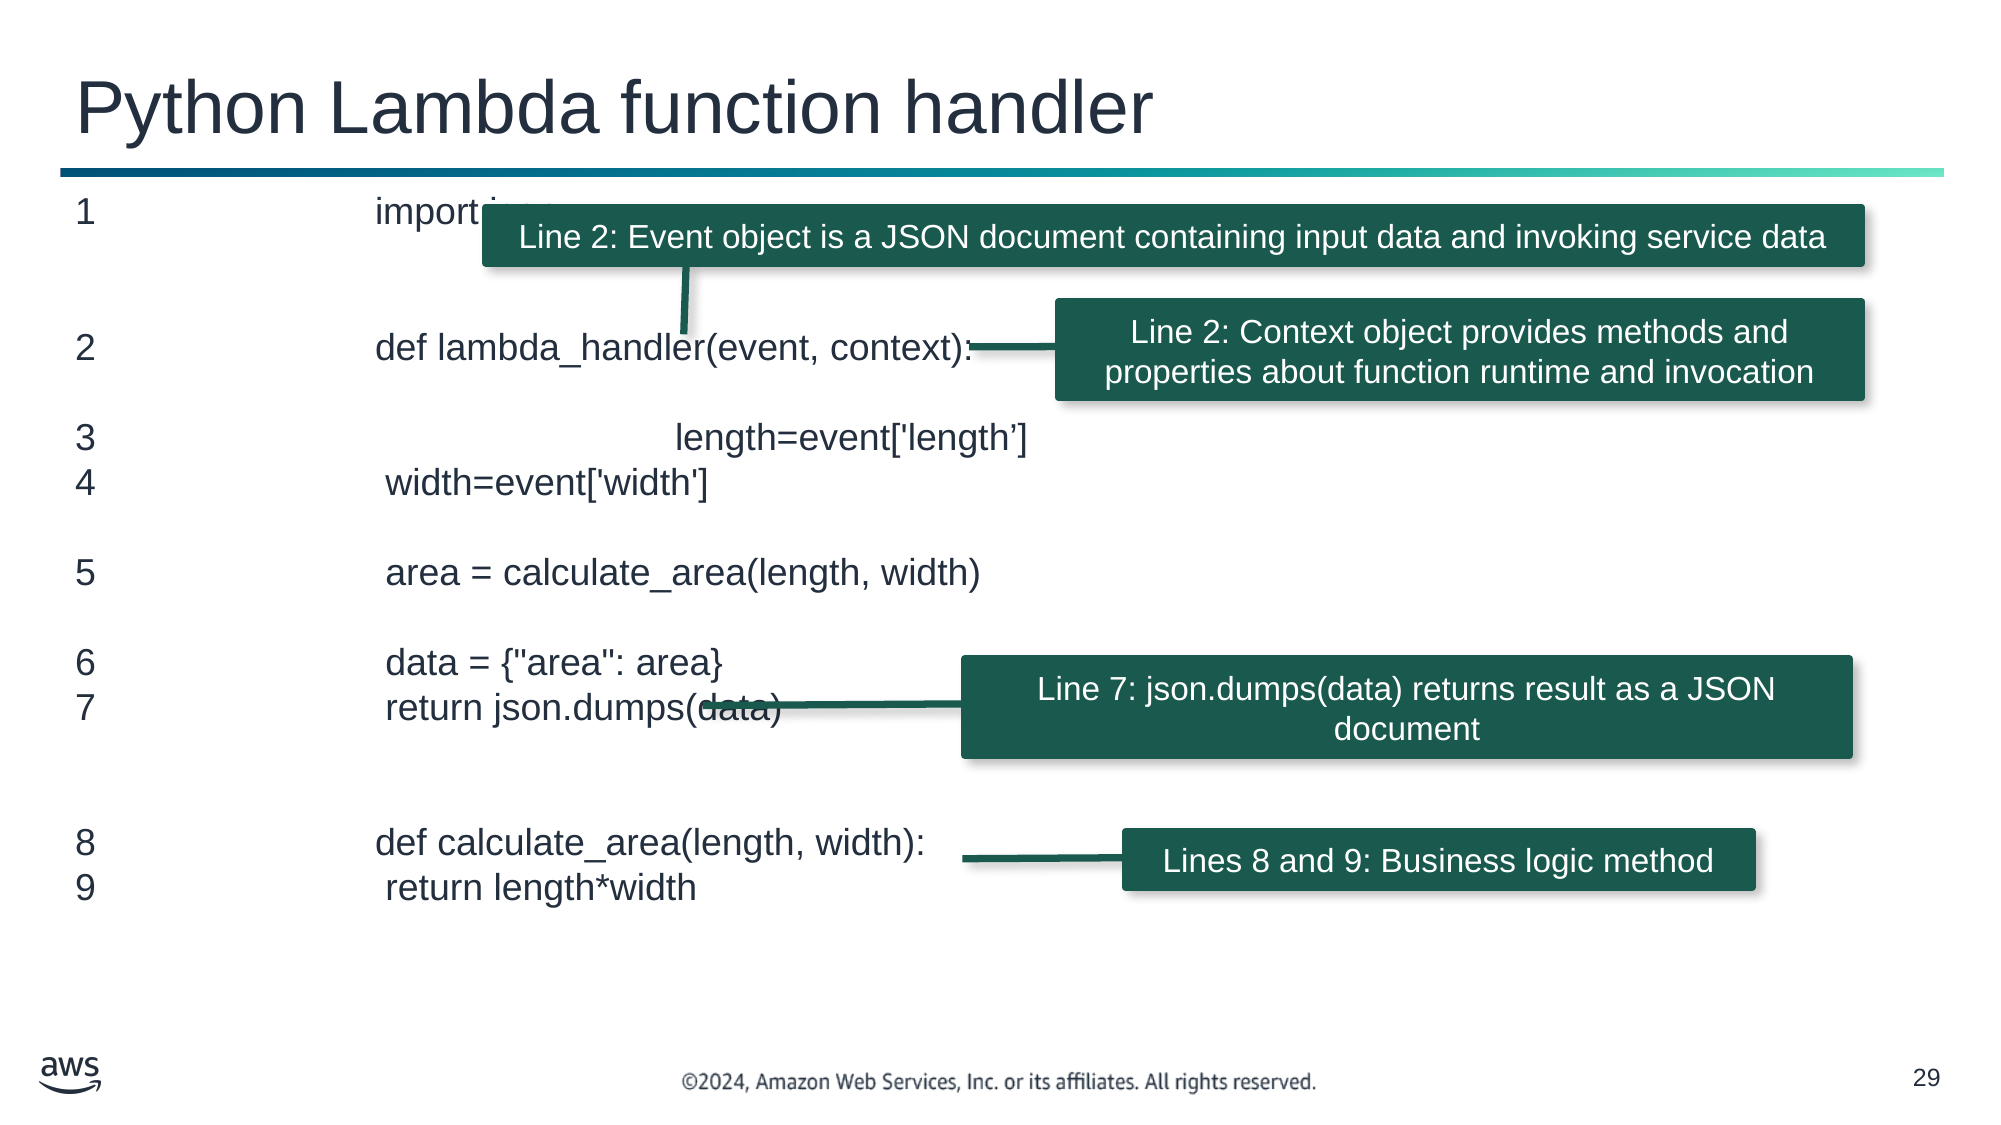

# Python Lambda function handler
1 		import json

2 		def lambda_handler(event, context):

3		 		length=event['length’]
4 		 width=event['width']

5 		 area = calculate_area(length, width)

6 		 data = {"area": area}
7 		 return json.dumps(data)

8 		def calculate_area(length, width):
9 		 return length*width
Line 2: Event object is a JSON document containing input data and invoking service data
Line 2: Context object provides methods and properties about function runtime and invocation
Line 7: json.dumps(data) returns result as a JSON document
Lines 8 and 9: Business logic method
29